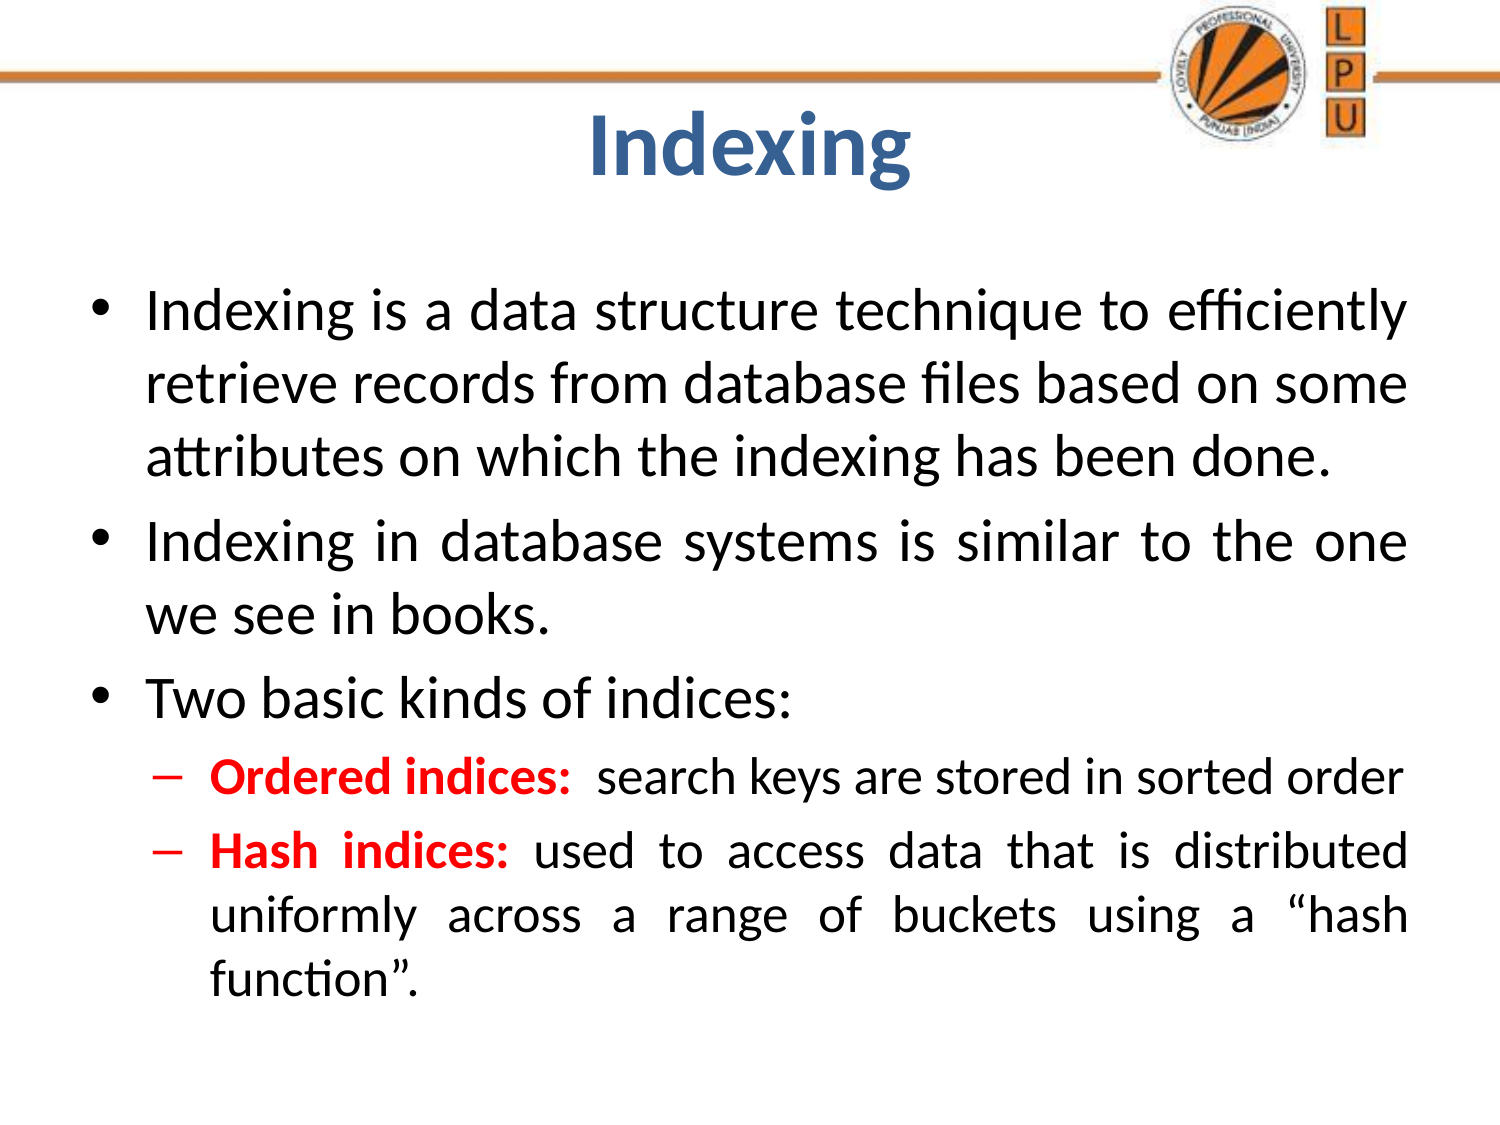

# Indexing
Indexing is a data structure technique to efficiently retrieve records from database files based on some attributes on which the indexing has been done.
Indexing in database systems is similar to the one we see in books.
Two basic kinds of indices:
Ordered indices:  search keys are stored in sorted order
Hash indices: used to access data that is distributed uniformly across a range of buckets using a “hash function”.